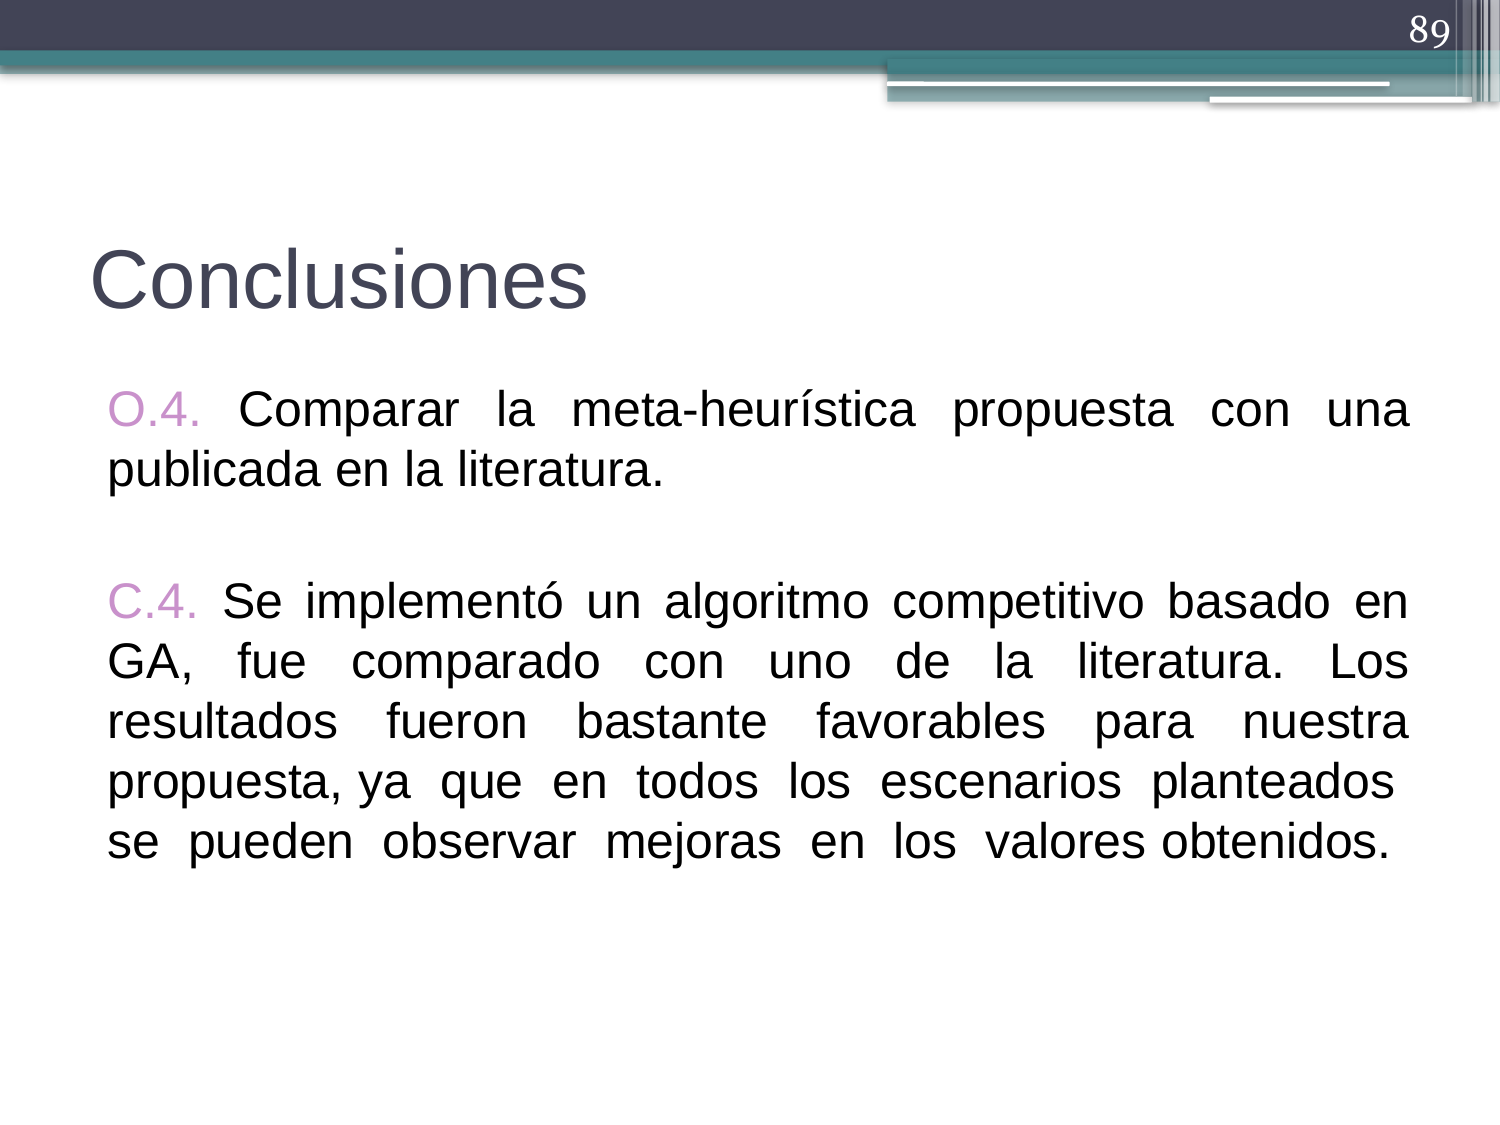

89
# Conclusiones
O.4. Comparar la meta-heurística propuesta con una publicada en la literatura.

C.4. Se implementó un algoritmo competitivo basado en GA, fue comparado con uno de la literatura. Los resultados fueron bastante favorables para nuestra propuesta, ya  que  en  todos  los  escenarios  planteados  se  pueden  observar  mejoras  en  los  valores obtenidos.